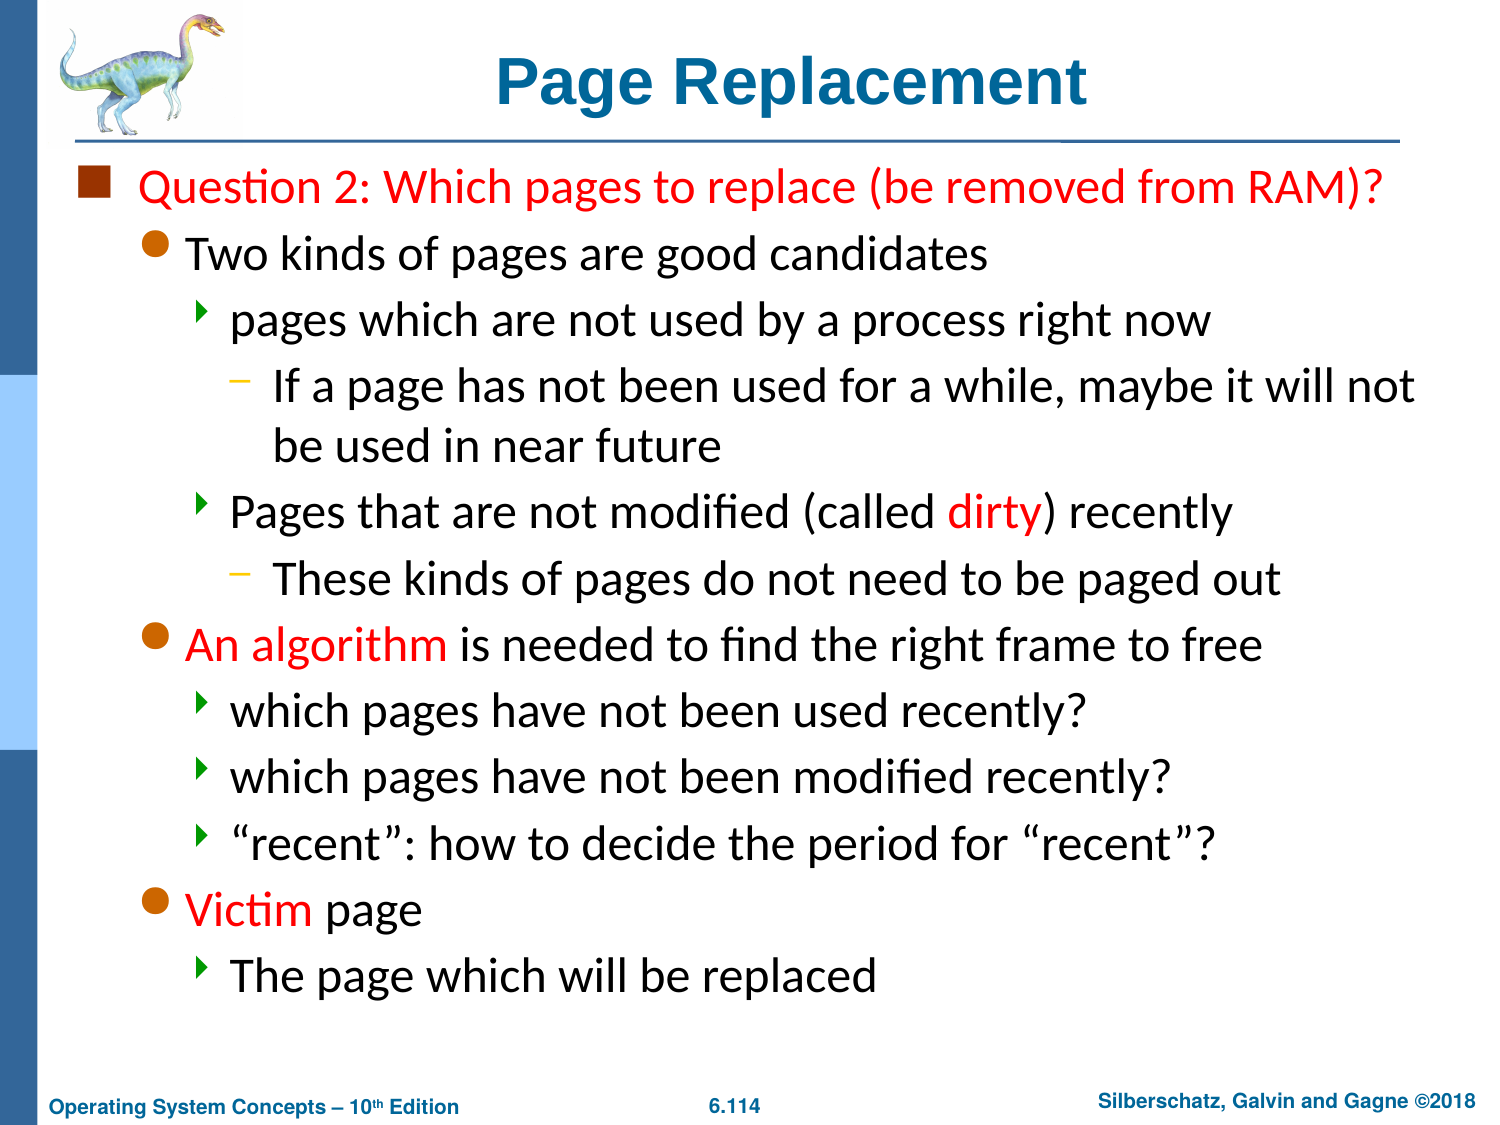

# Page Replacement
Question 2: Which pages to replace (be removed from RAM)?
Two kinds of pages are good candidates
pages which are not used by a process right now
If a page has not been used for a while, maybe it will not be used in near future
Pages that are not modified (called dirty) recently
These kinds of pages do not need to be paged out
An algorithm is needed to find the right frame to free
which pages have not been used recently?
which pages have not been modified recently?
“recent”: how to decide the period for “recent”?
Victim page
The page which will be replaced